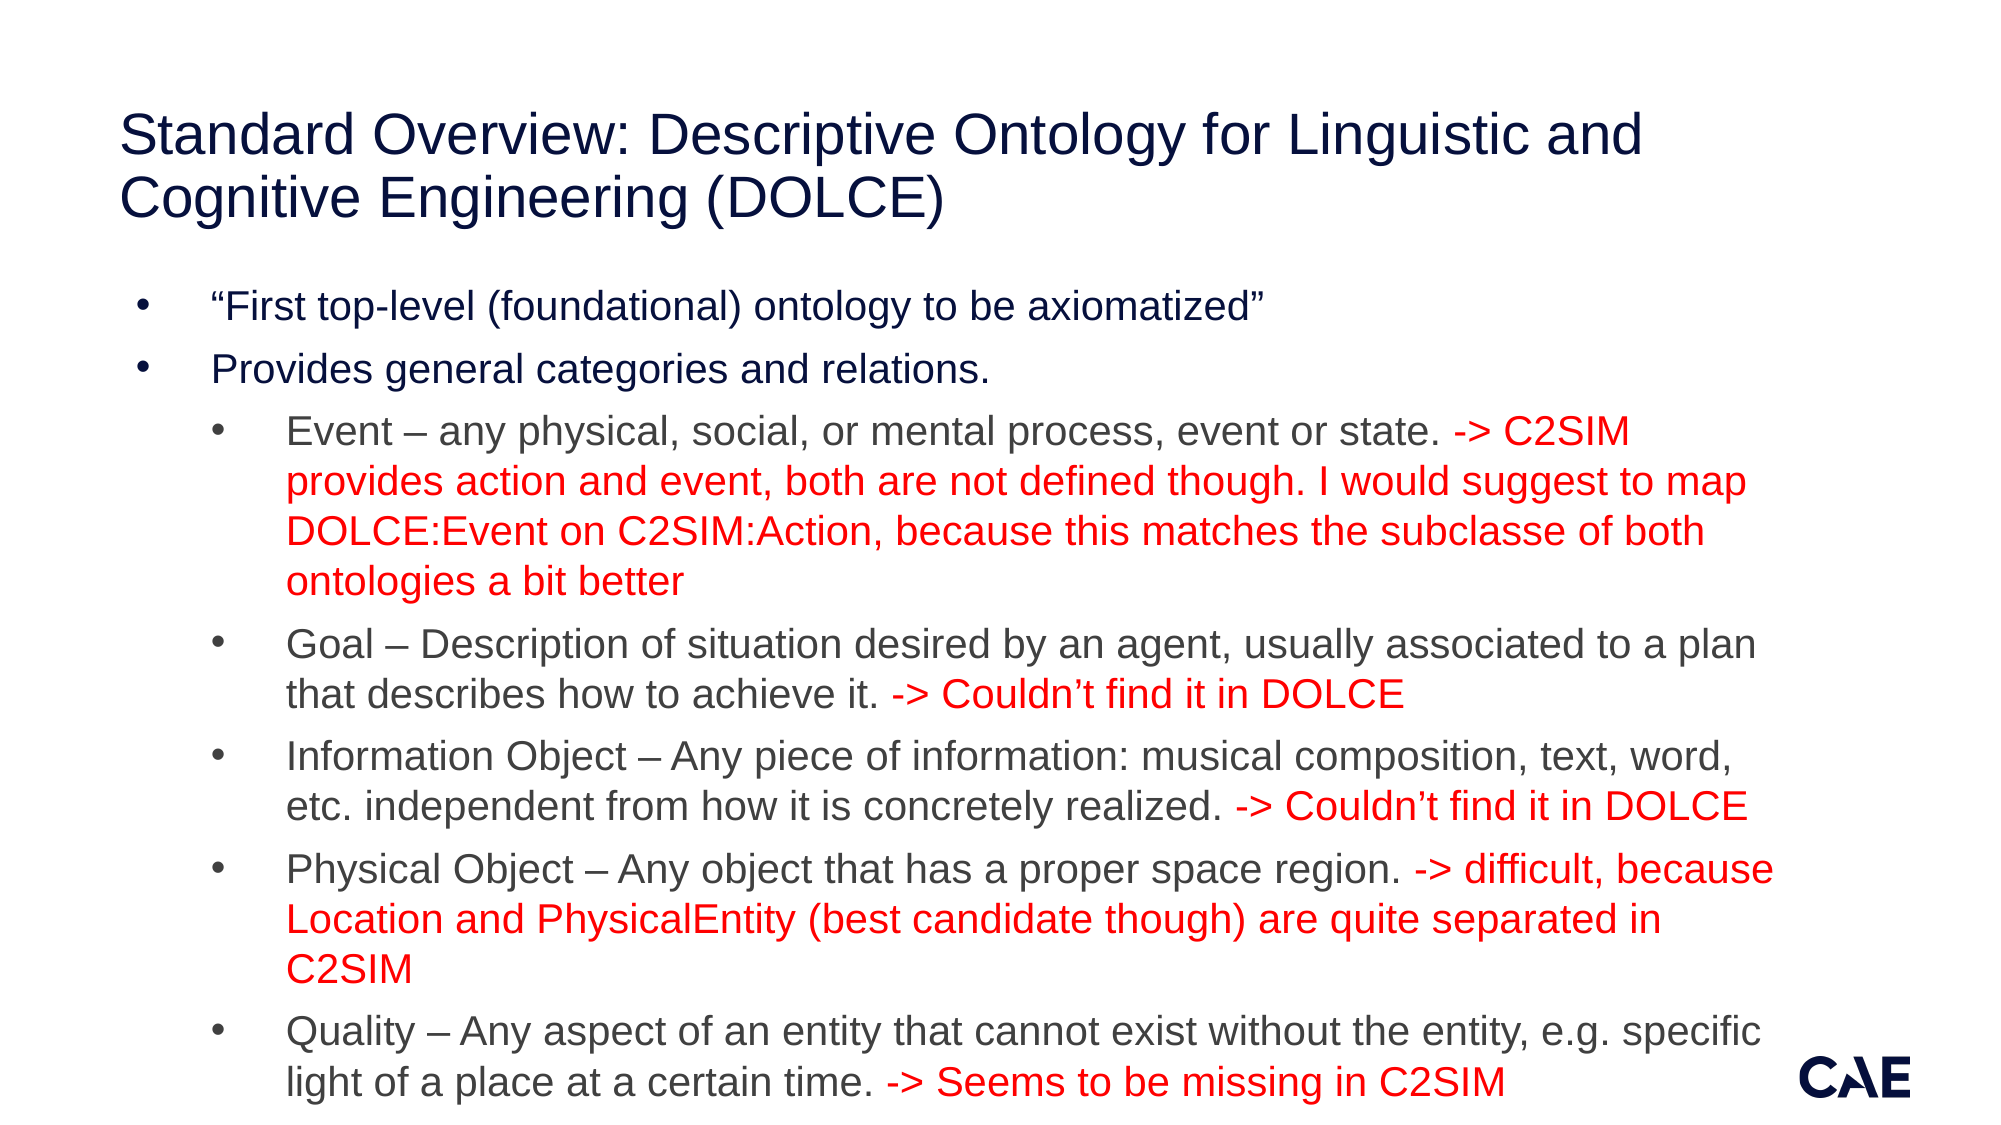

# Standard Overview: Descriptive Ontology for Linguistic and Cognitive Engineering (DOLCE)
“First top-level (foundational) ontology to be axiomatized”
Provides general categories and relations.
Event – any physical, social, or mental process, event or state. -> C2SIM provides action and event, both are not defined though. I would suggest to map DOLCE:Event on C2SIM:Action, because this matches the subclasse of both ontologies a bit better
Goal – Description of situation desired by an agent, usually associated to a plan that describes how to achieve it. -> Couldn’t find it in DOLCE
Information Object – Any piece of information: musical composition, text, word, etc. independent from how it is concretely realized. -> Couldn’t find it in DOLCE
Physical Object – Any object that has a proper space region. -> difficult, because Location and PhysicalEntity (best candidate though) are quite separated in C2SIM
Quality – Any aspect of an entity that cannot exist without the entity, e.g. specific light of a place at a certain time. -> Seems to be missing in C2SIM
Role – Concept that classifies an object. -> Couldn’t find it in DOLCE